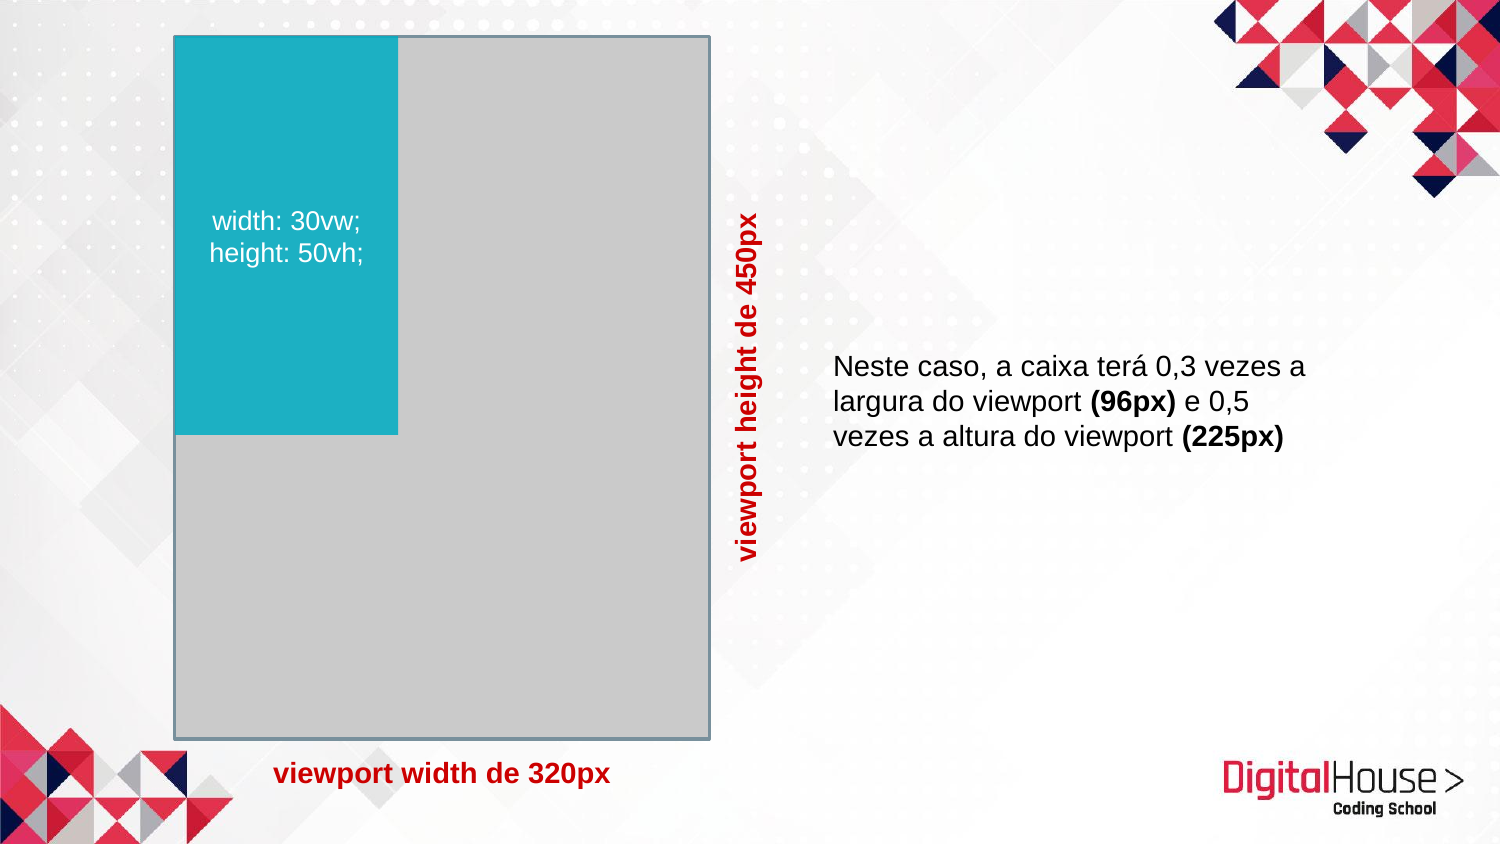

width: 30vw;
height: 50vh;
Neste caso, a caixa terá 0,3 vezes a largura do viewport (96px) e 0,5 vezes a altura do viewport (225px)
viewport height de 450px
viewport width de 320px